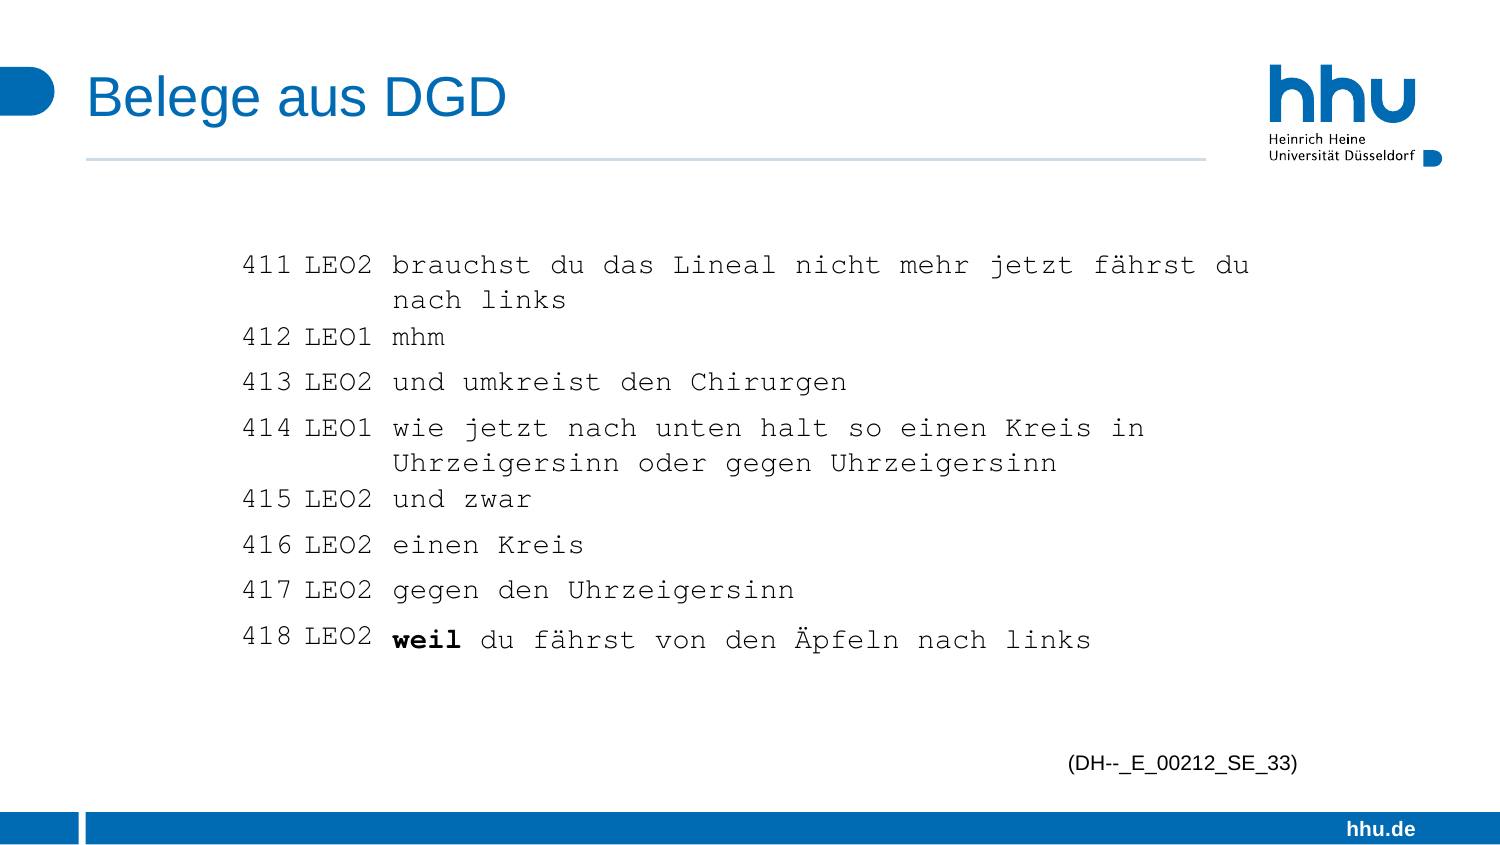

# Belege aus DGD
| 411 | LEO2 | brauchst du das Lineal nicht mehr jetzt fährst du nach links |
| --- | --- | --- |
| 412 | LEO1 | mhm |
| 413 | LEO2 | und umkreist den Chirurgen |
| 414 | LEO1 | wie jetzt nach unten halt so einen Kreis in Uhrzeigersinn oder gegen Uhrzeigersinn |
| 415 | LEO2 | und zwar |
| 416 | LEO2 | einen Kreis |
| 417 | LEO2 | gegen den Uhrzeigersinn |
| 418 | LEO2 | weil du fährst von den Äpfeln nach links |
(DH--_E_00212_SE_33)